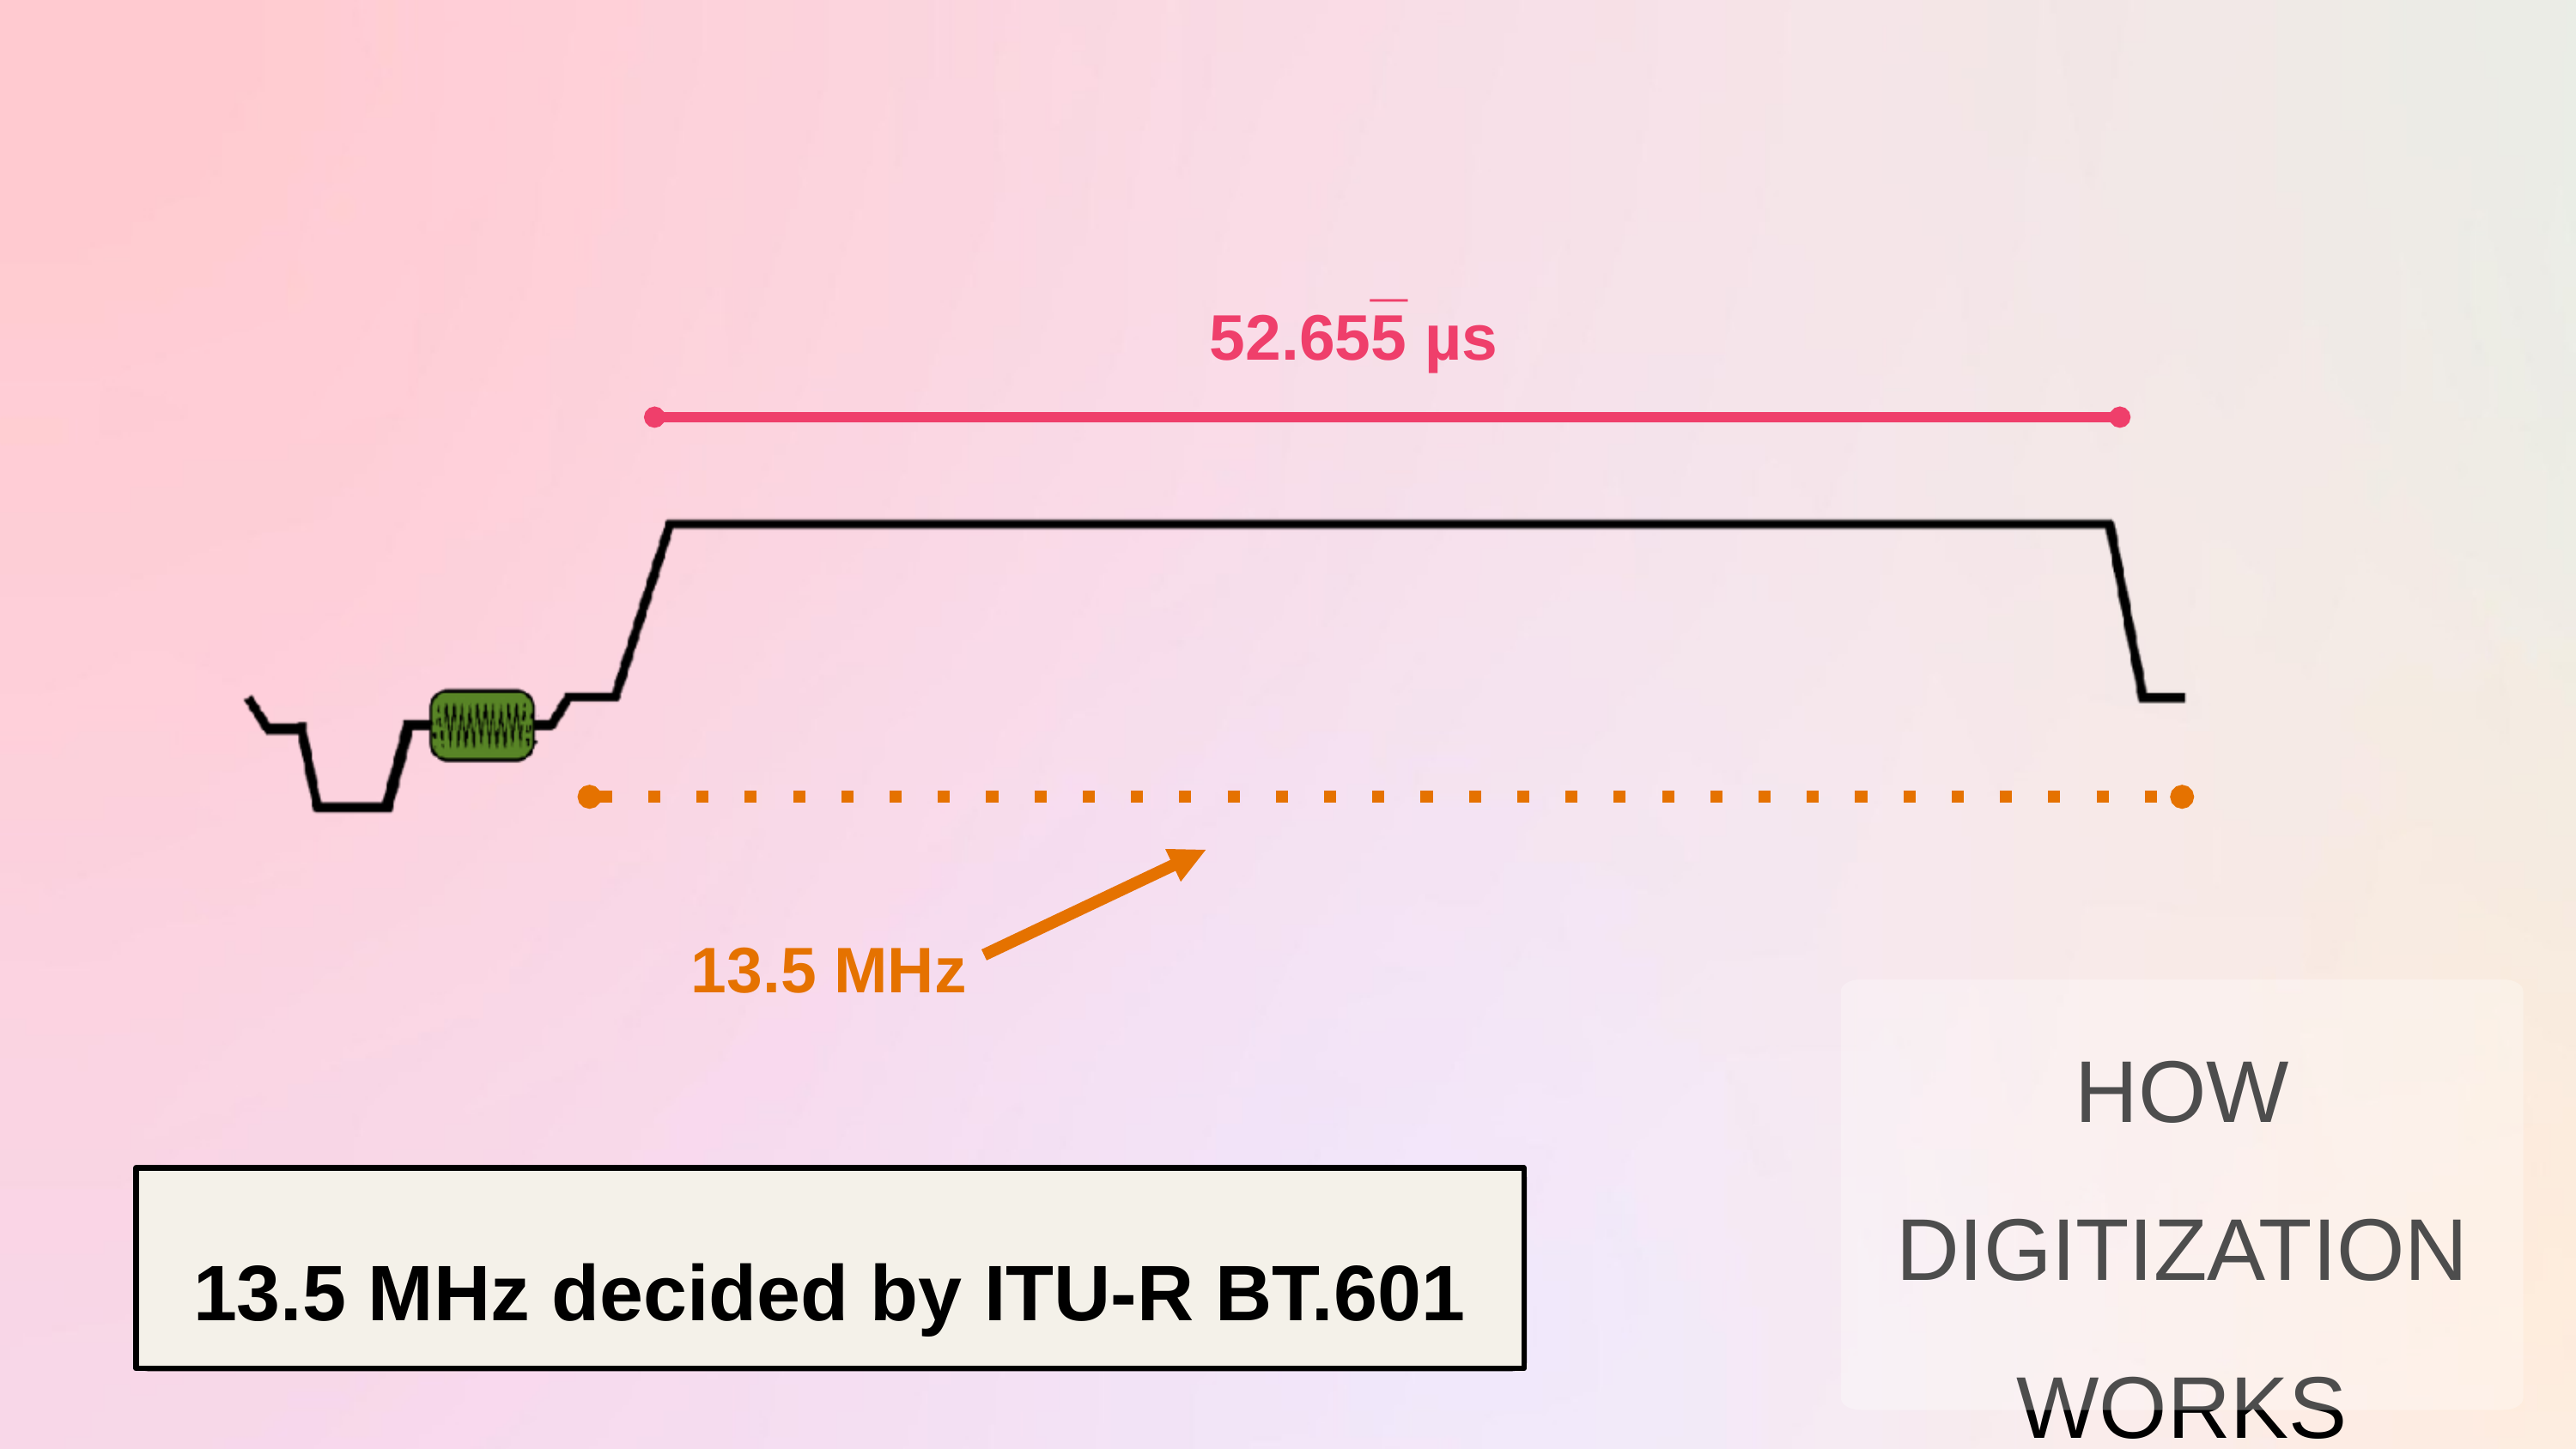

_

52.655 µs

13.5 MHz

HOW DIGITIZATION WORKS

13.5 MHz decided by ITU-R BT.601